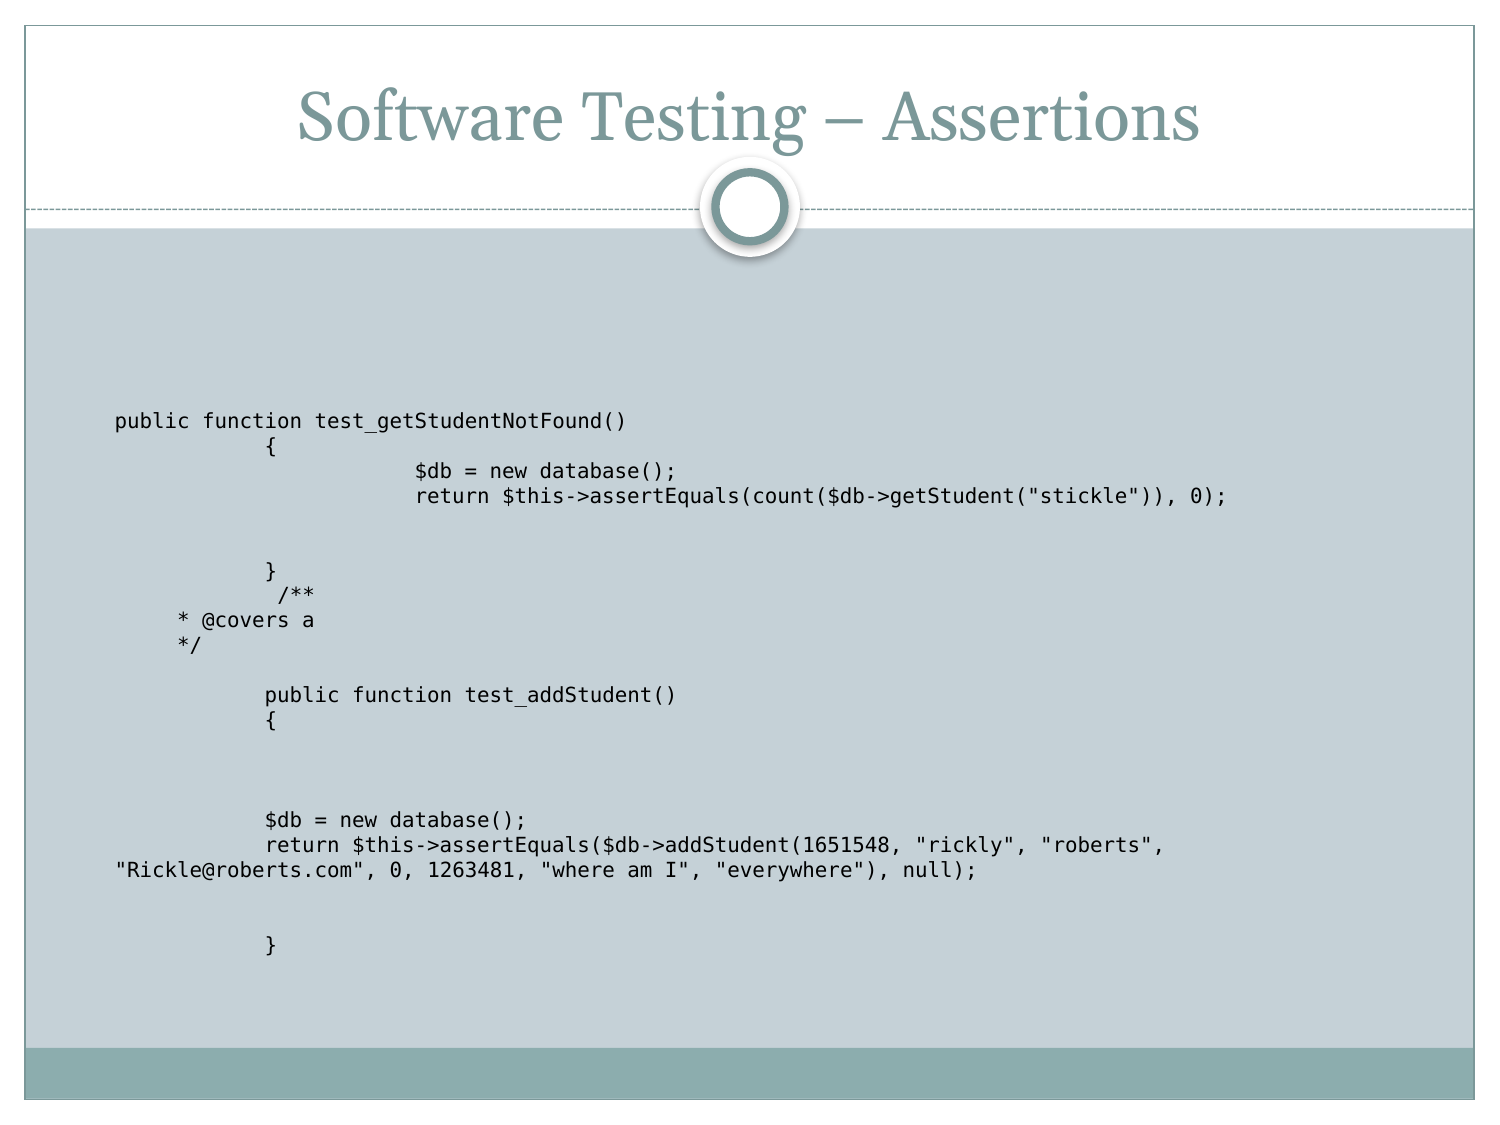

# Software Testing – Assertions

public function test_getStudentNotFound()
	{
		$db = new database();
		return $this->assertEquals(count($db->getStudent("stickle")), 0);

	}
	 /**
     * @covers a
     */

	public function test_addStudent()
	{

	$db = new database();
	return $this->assertEquals($db->addStudent(1651548, "rickly", "roberts", "Rickle@roberts.com", 0, 1263481, "where am I", "everywhere"), null);

	}